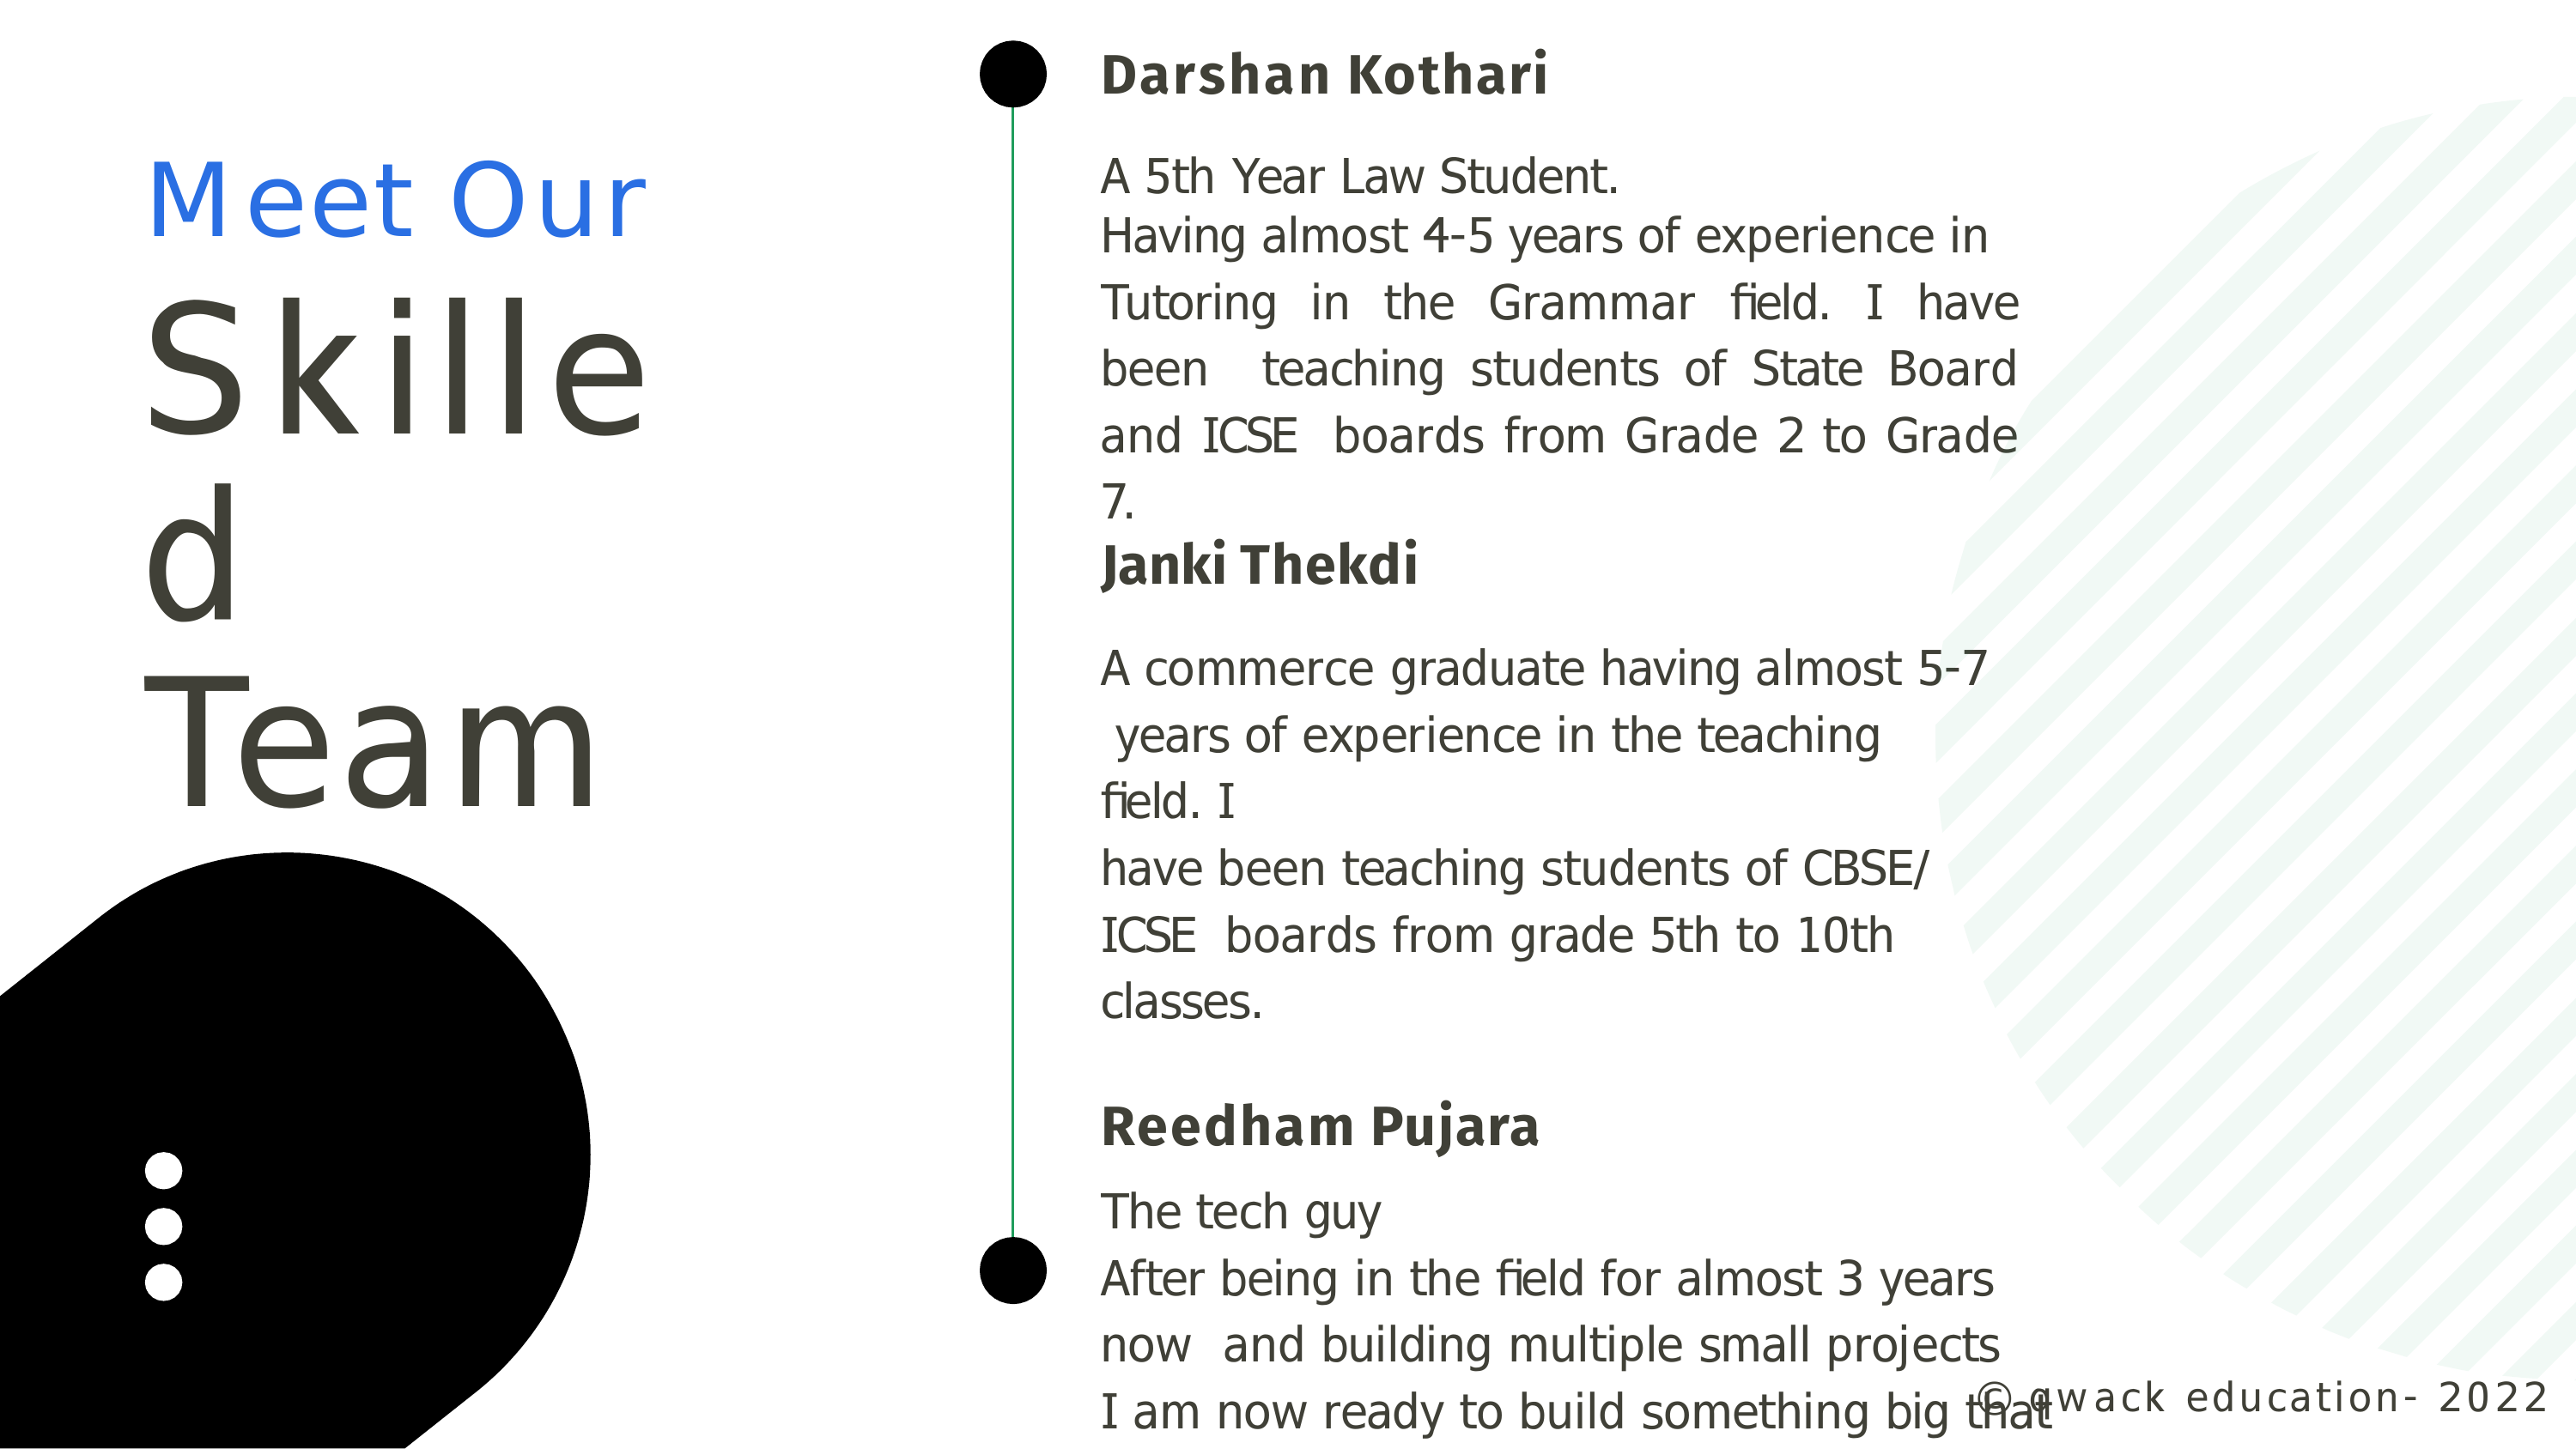

Darshan Kothari
A 5th Year Law Student.
Having almost 4-5 years of experience in
Tutoring in the Grammar field. I have been  teaching students of State Board and ICSE  boards from Grade 2 to Grade 7.

# Meet Our
Skilled  Team
Janki Thekdi
A commerce graduate having almost 5-7  years of experience in the teaching field. I
have been teaching students of CBSE/ ICSE  boards from grade 5th to 10th classes.

Reedham Pujara
The tech guy
After being in the field for almost 3 years now  and building multiple small projects
I am now ready to build something big that will  bring a change in the society

© qwack education- 2022